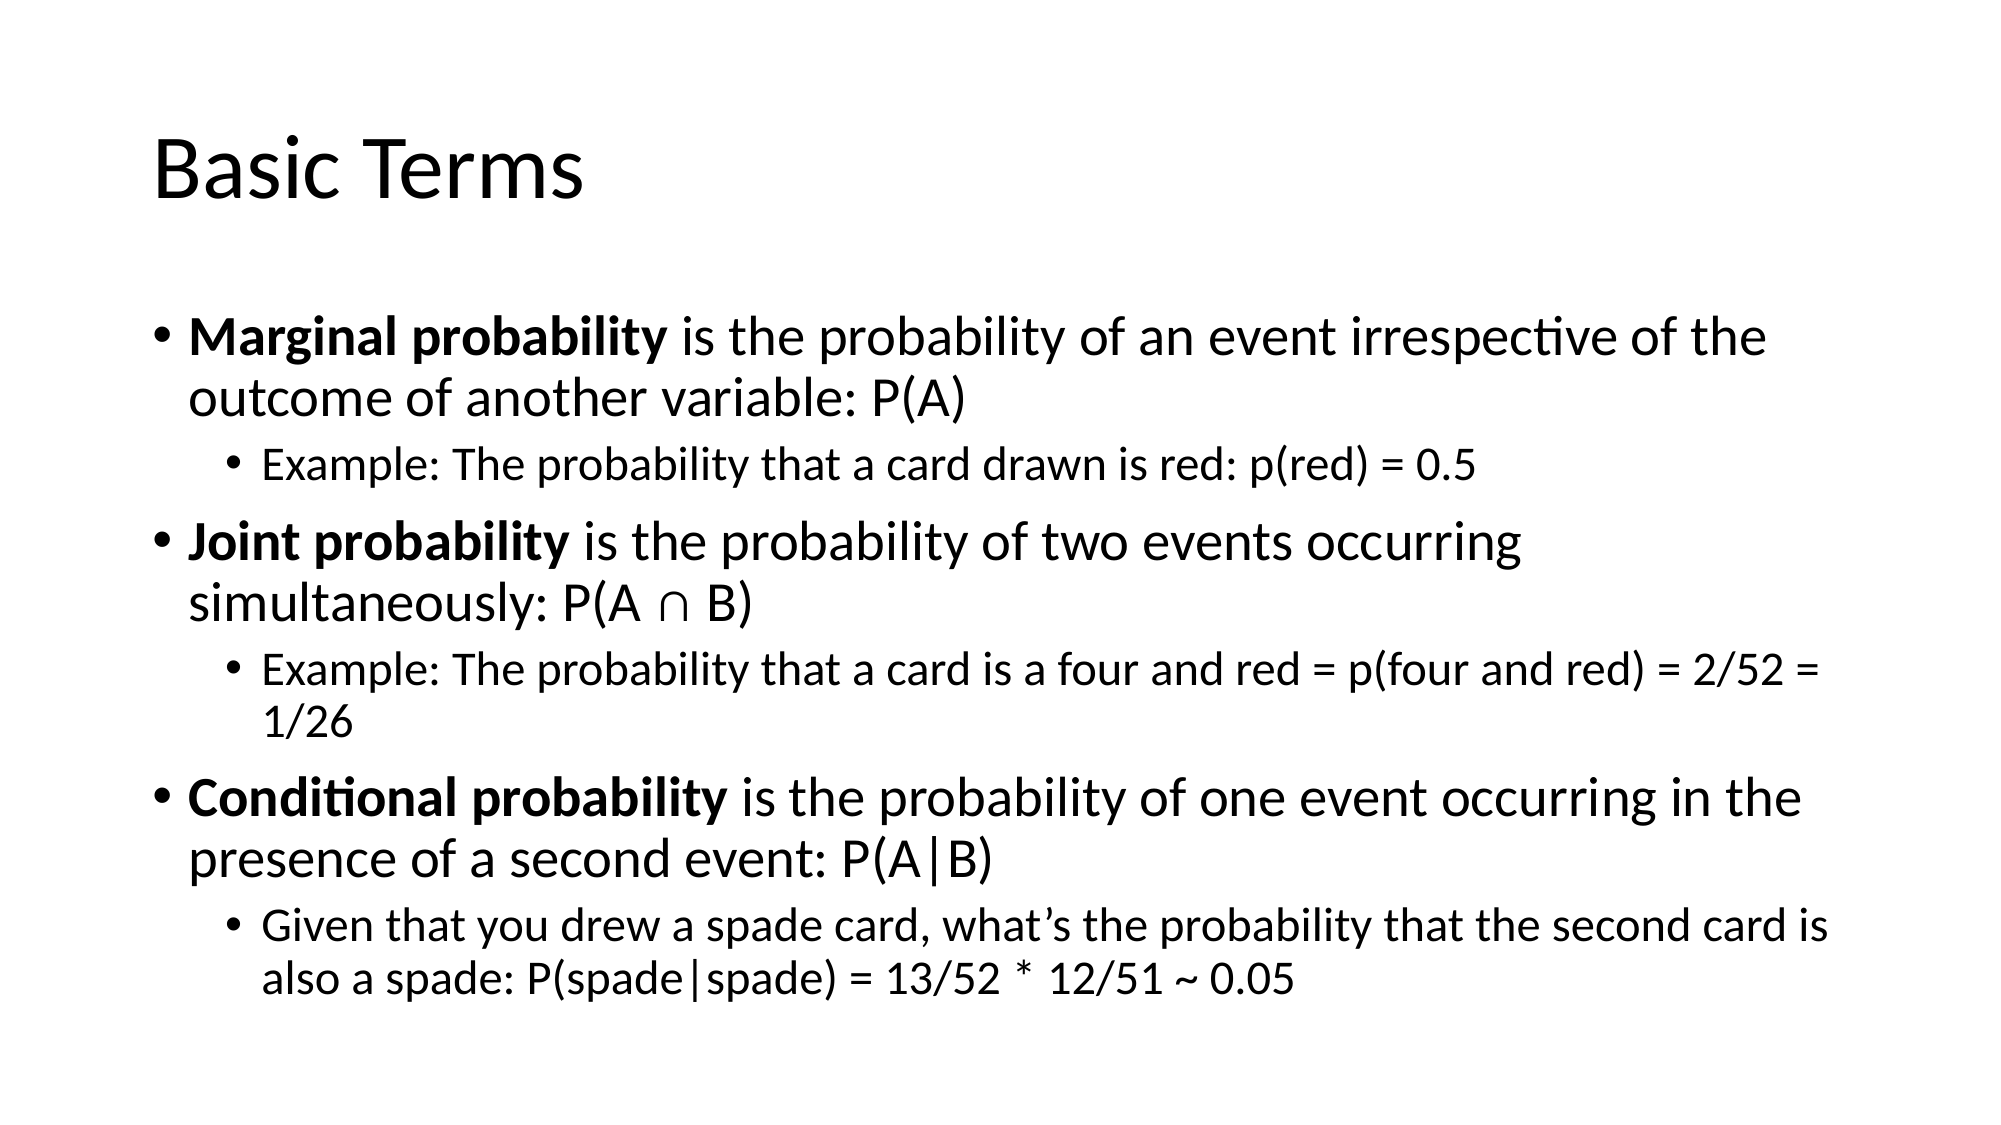

# Basic Terms
Marginal probability is the probability of an event irrespective of the outcome of another variable: P(A)
Example: The probability that a card drawn is red: p(red) = 0.5
Joint probability is the probability of two events occurring simultaneously: P(A ∩ B)
Example: The probability that a card is a four and red = p(four and red) = 2/52 = 1/26
Conditional probability is the probability of one event occurring in the presence of a second event: P(A|B)
Given that you drew a spade card, what’s the probability that the second card is also a spade: P(spade|spade) = 13/52 * 12/51 ~ 0.05